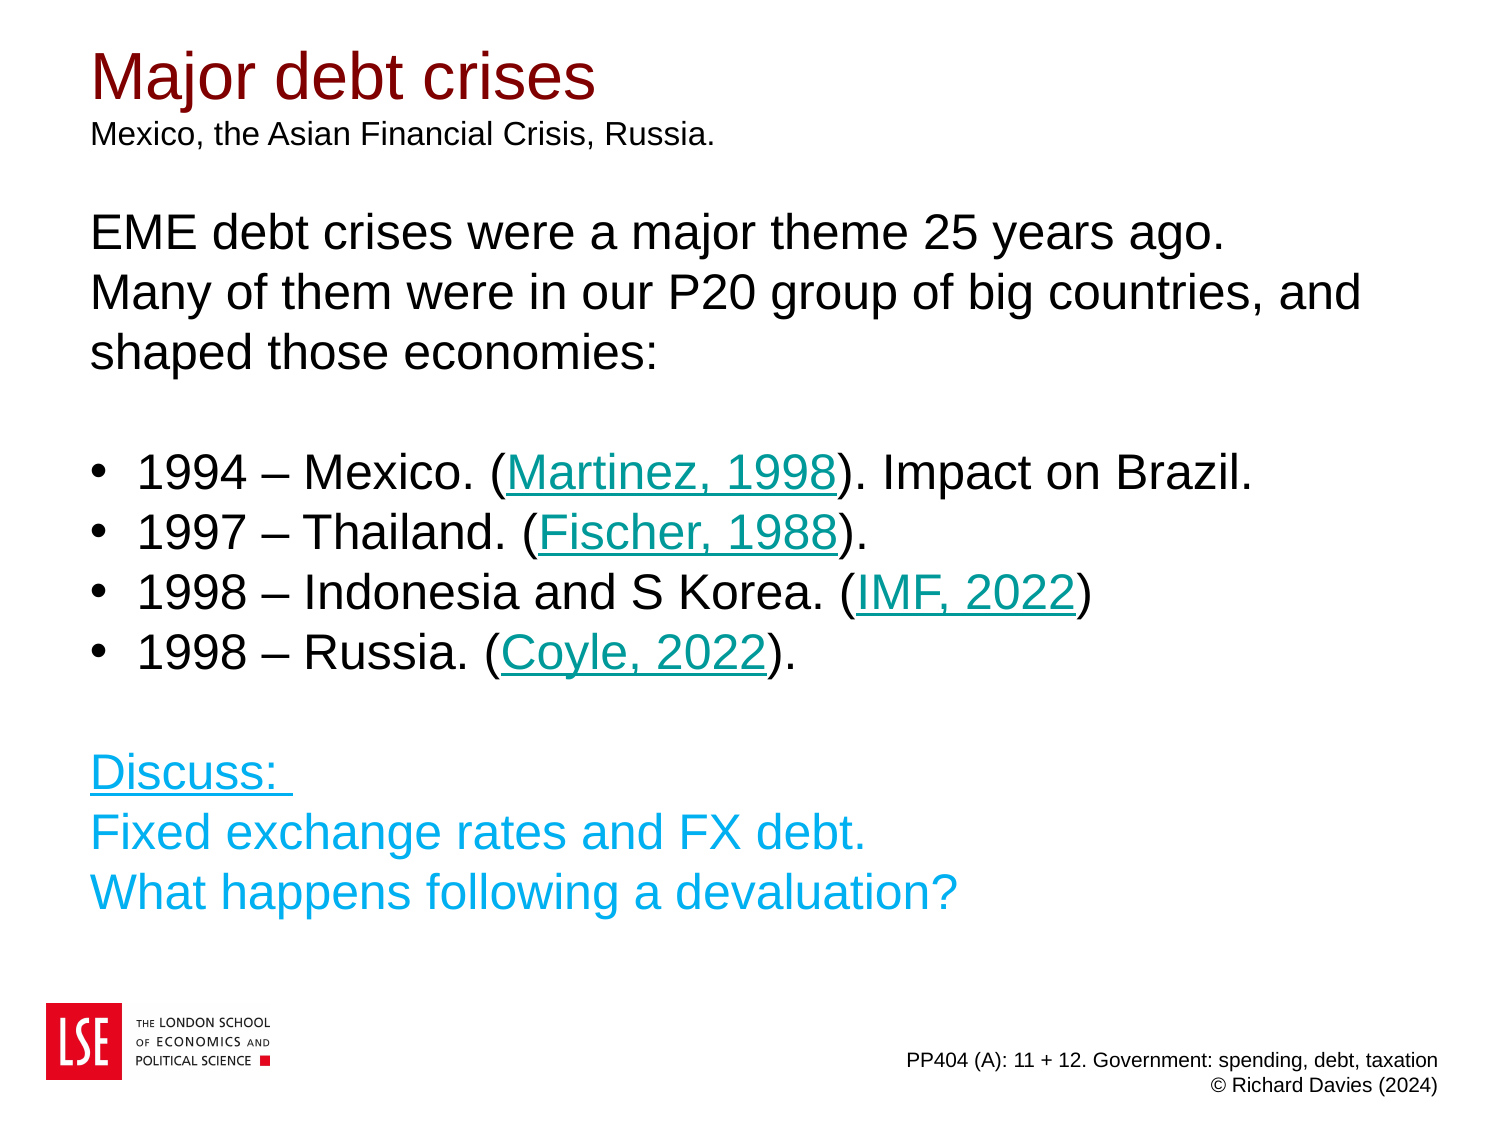

# Major debt crises Mexico, the Asian Financial Crisis, Russia.

EME debt crises were a major theme 25 years ago.
Many of them were in our P20 group of big countries, and shaped those economies:

1994 – Mexico. (Martinez, 1998). Impact on Brazil.
1997 – Thailand. (Fischer, 1988).
1998 – Indonesia and S Korea. (IMF, 2022)
1998 – Russia. (Coyle, 2022).

Discuss:
Fixed exchange rates and FX debt.
What happens following a devaluation?